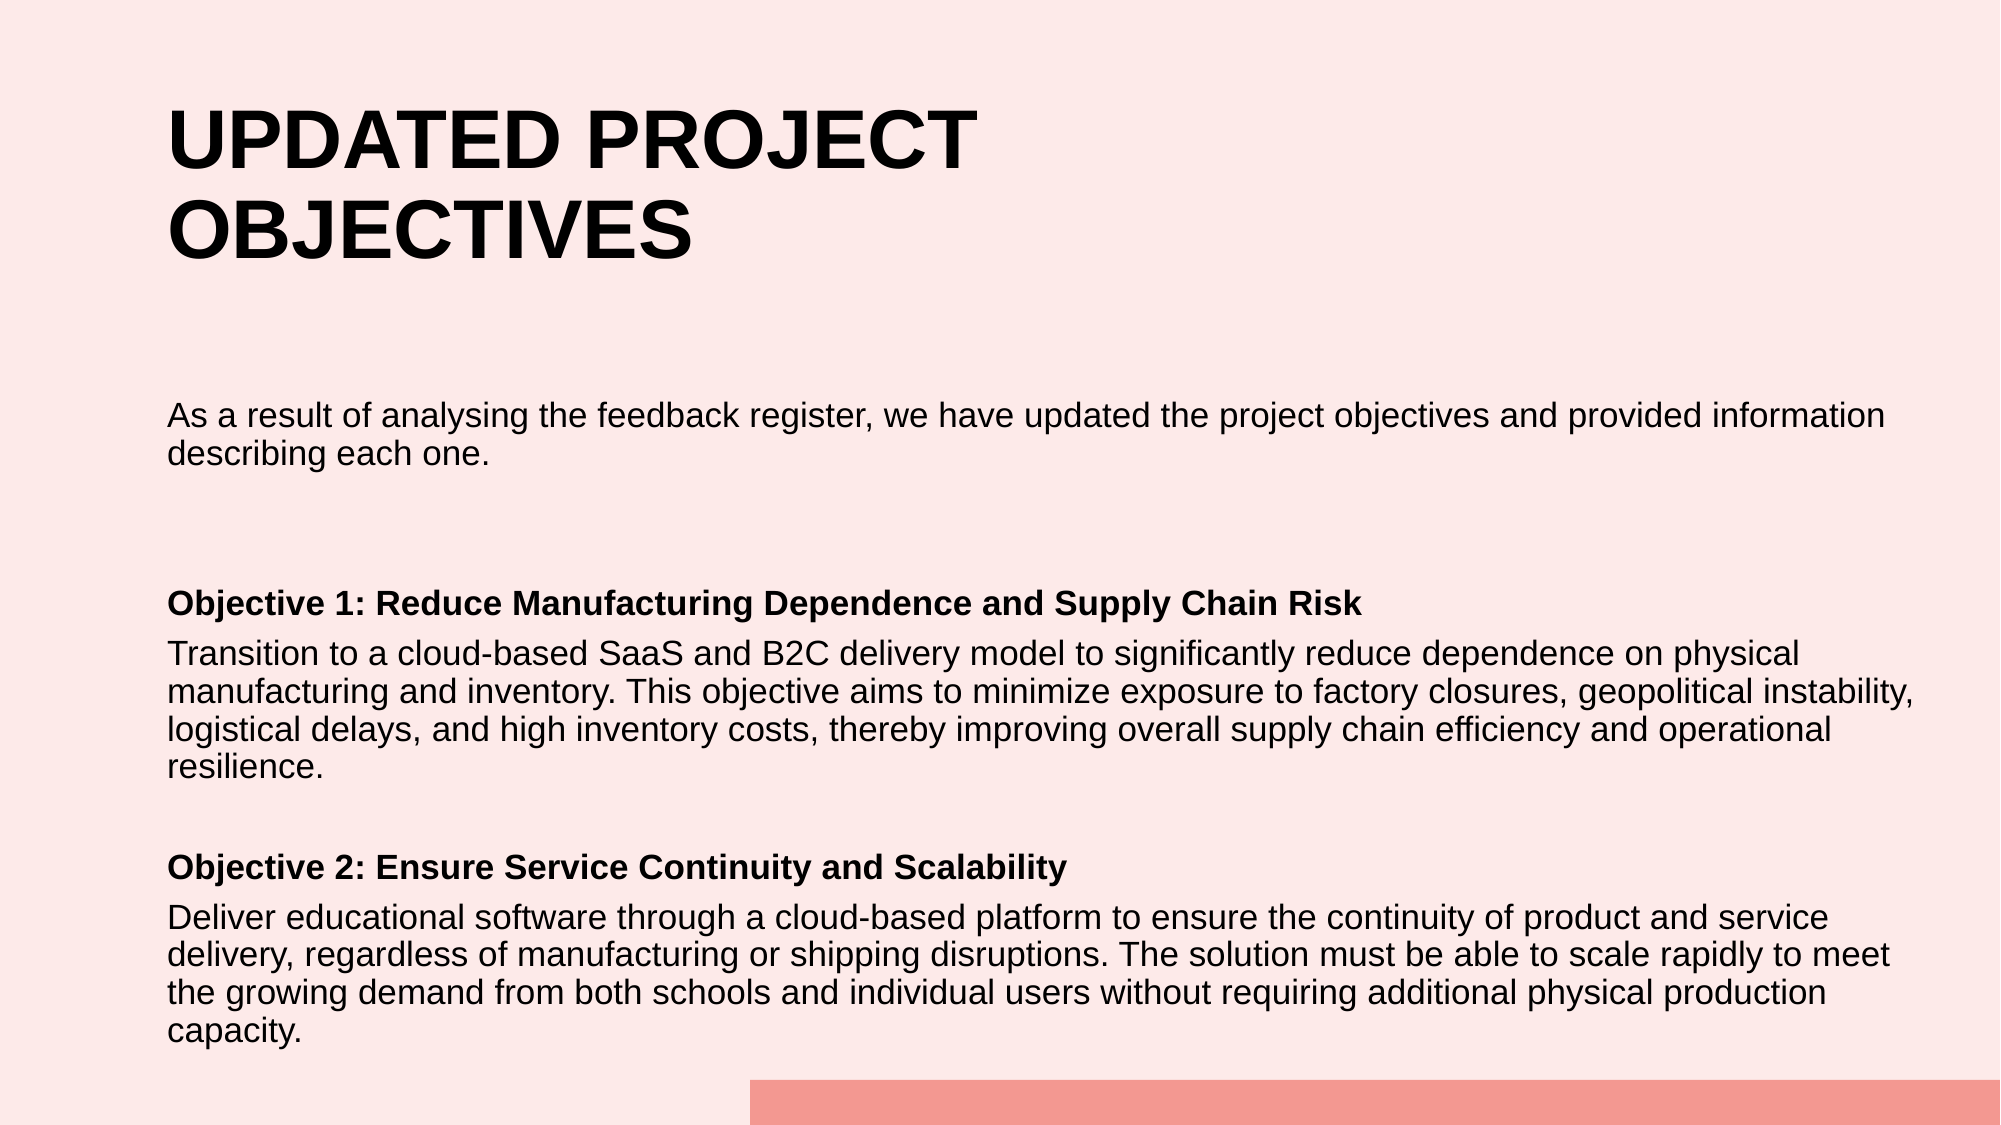

# Updated Project Objectives
As a result of analysing the feedback register, we have updated the project objectives and provided information describing each one.

Objective 1: Reduce Manufacturing Dependence and Supply Chain Risk
Transition to a cloud-based SaaS and B2C delivery model to significantly reduce dependence on physical manufacturing and inventory. This objective aims to minimize exposure to factory closures, geopolitical instability, logistical delays, and high inventory costs, thereby improving overall supply chain efficiency and operational resilience.

Objective 2: Ensure Service Continuity and Scalability
Deliver educational software through a cloud-based platform to ensure the continuity of product and service delivery, regardless of manufacturing or shipping disruptions. The solution must be able to scale rapidly to meet the growing demand from both schools and individual users without requiring additional physical production capacity.